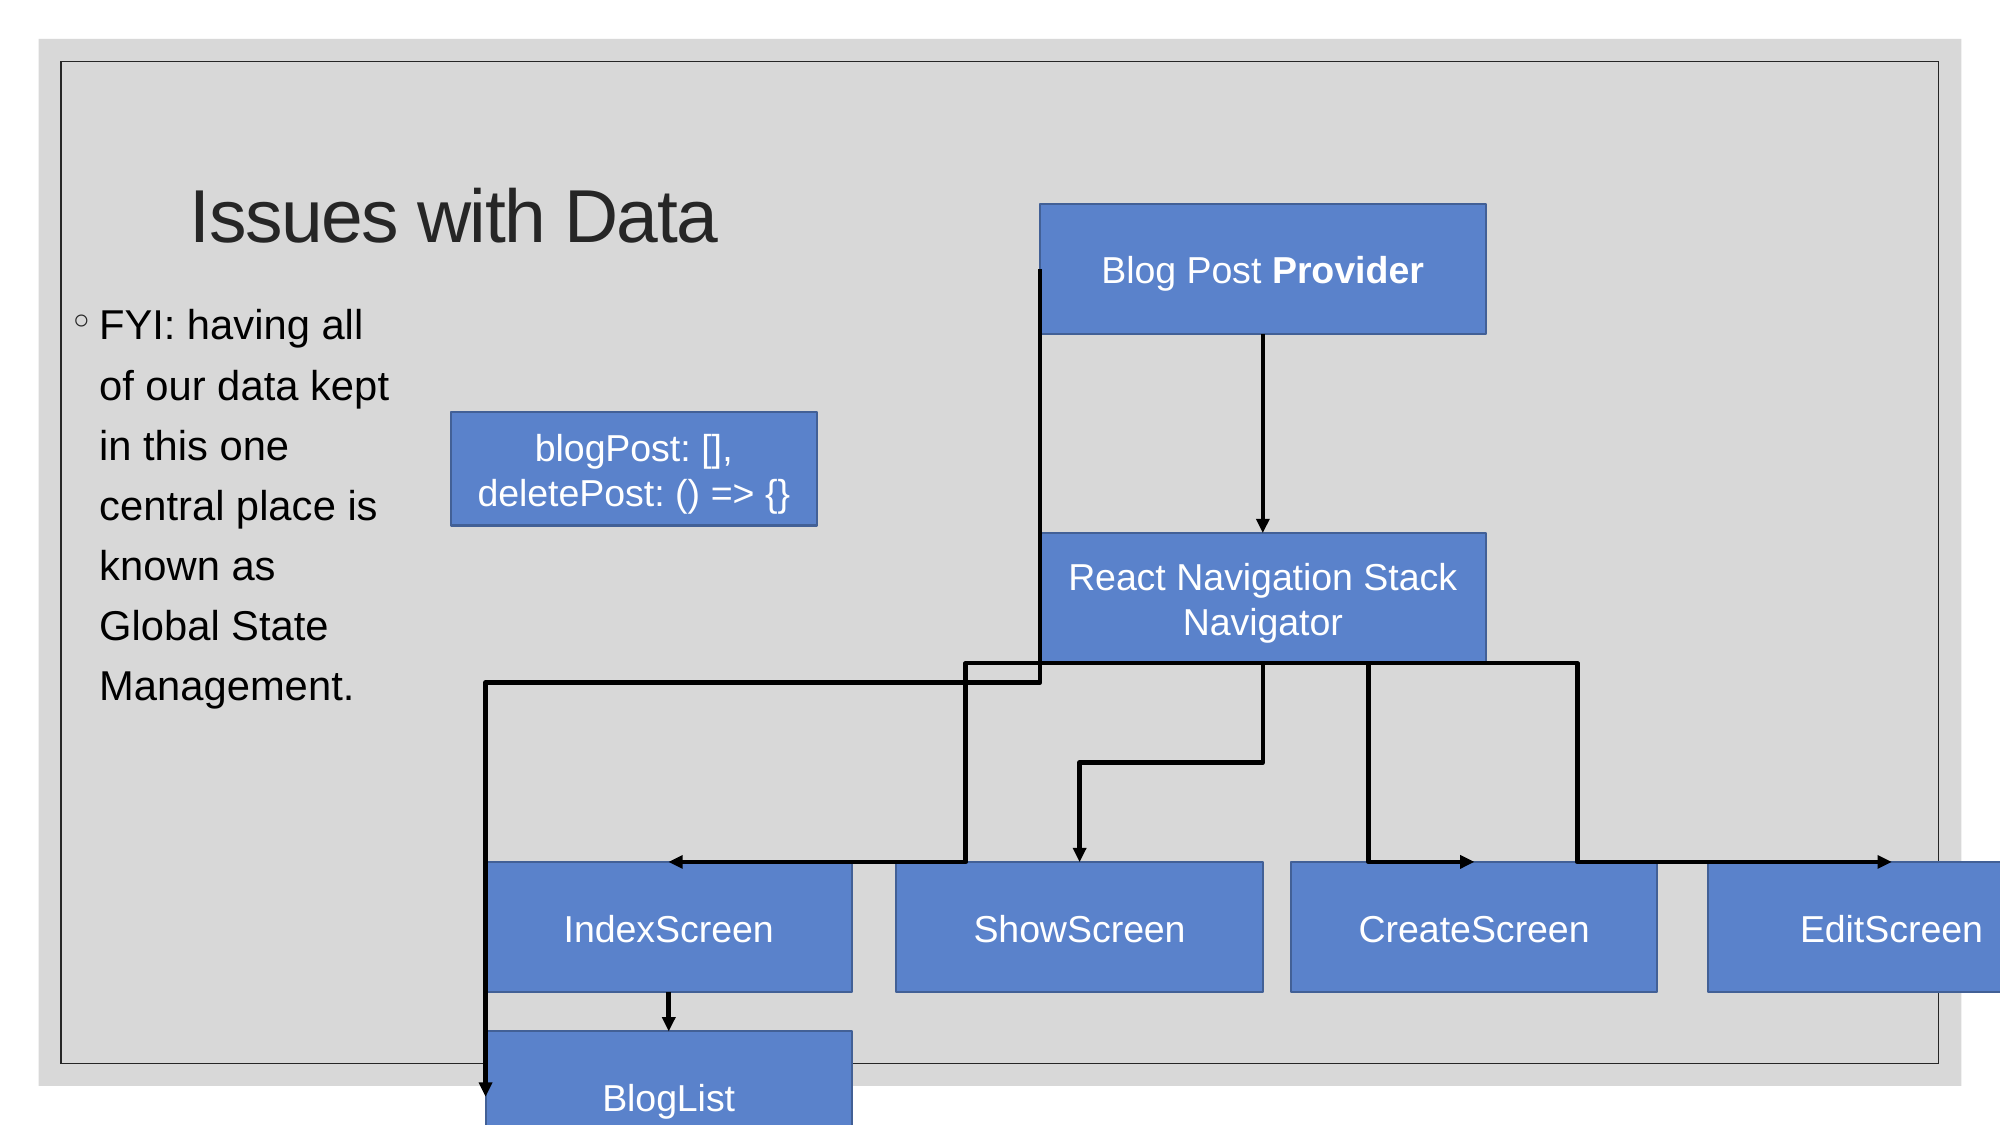

# Issues with Data
Blog Post Provider
React Navigation Stack Navigator
EditScreen
CreateScreen
ShowScreen
IndexScreen
BlogList
blogPost: [],
deletePost: () => {}
FYI: having all of our data kept in this one central place is known as Global State Management.